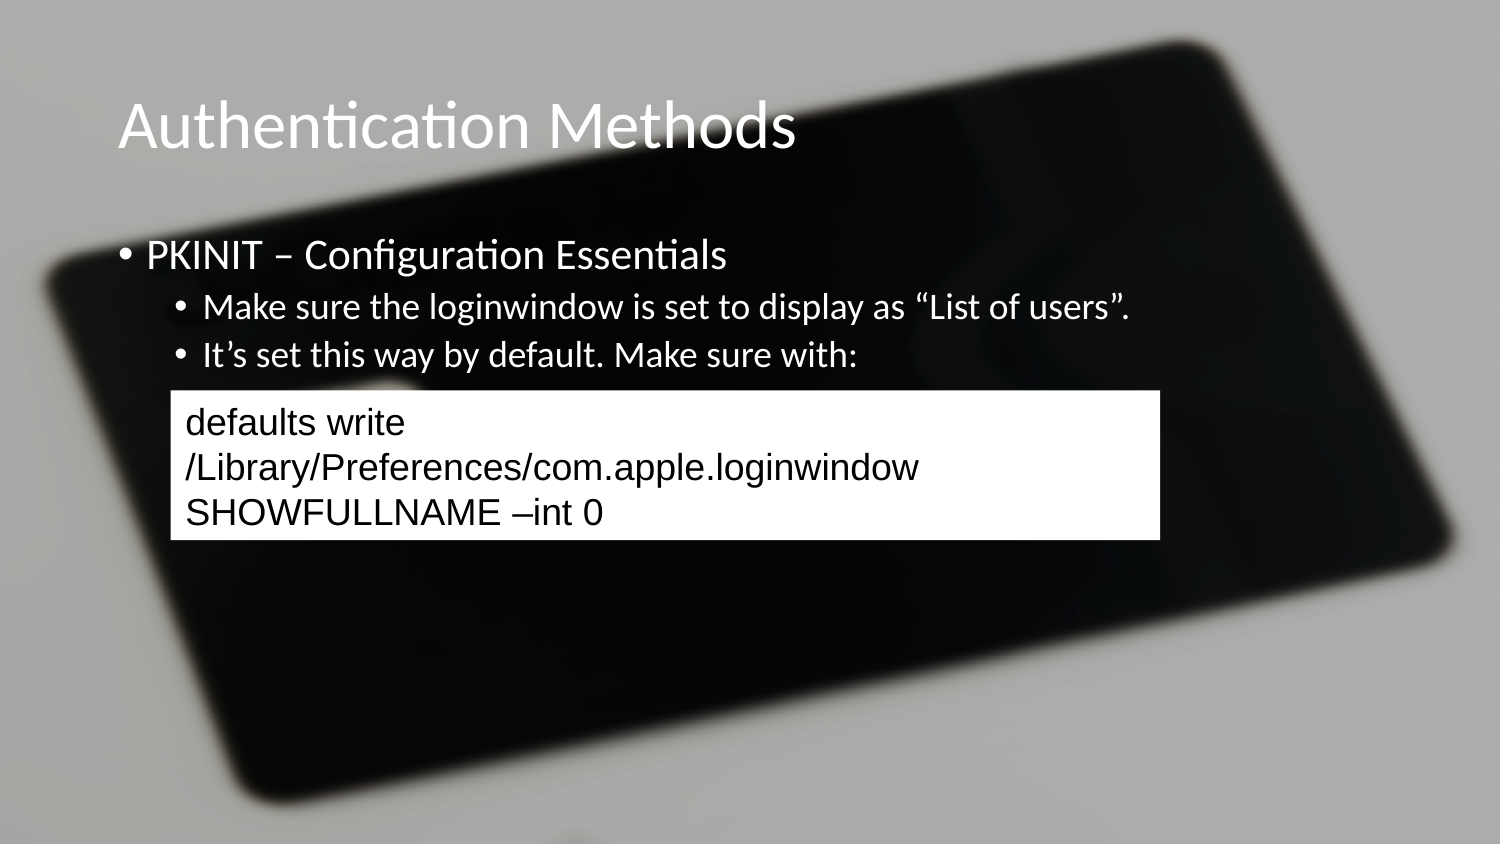

# Authentication Methods
PKINIT – Configuration Essentials
Make sure the loginwindow is set to display as “List of users”.
It’s set this way by default. Make sure with:

defaults write /Library/Preferences/com.apple.loginwindow SHOWFULLNAME –int 0